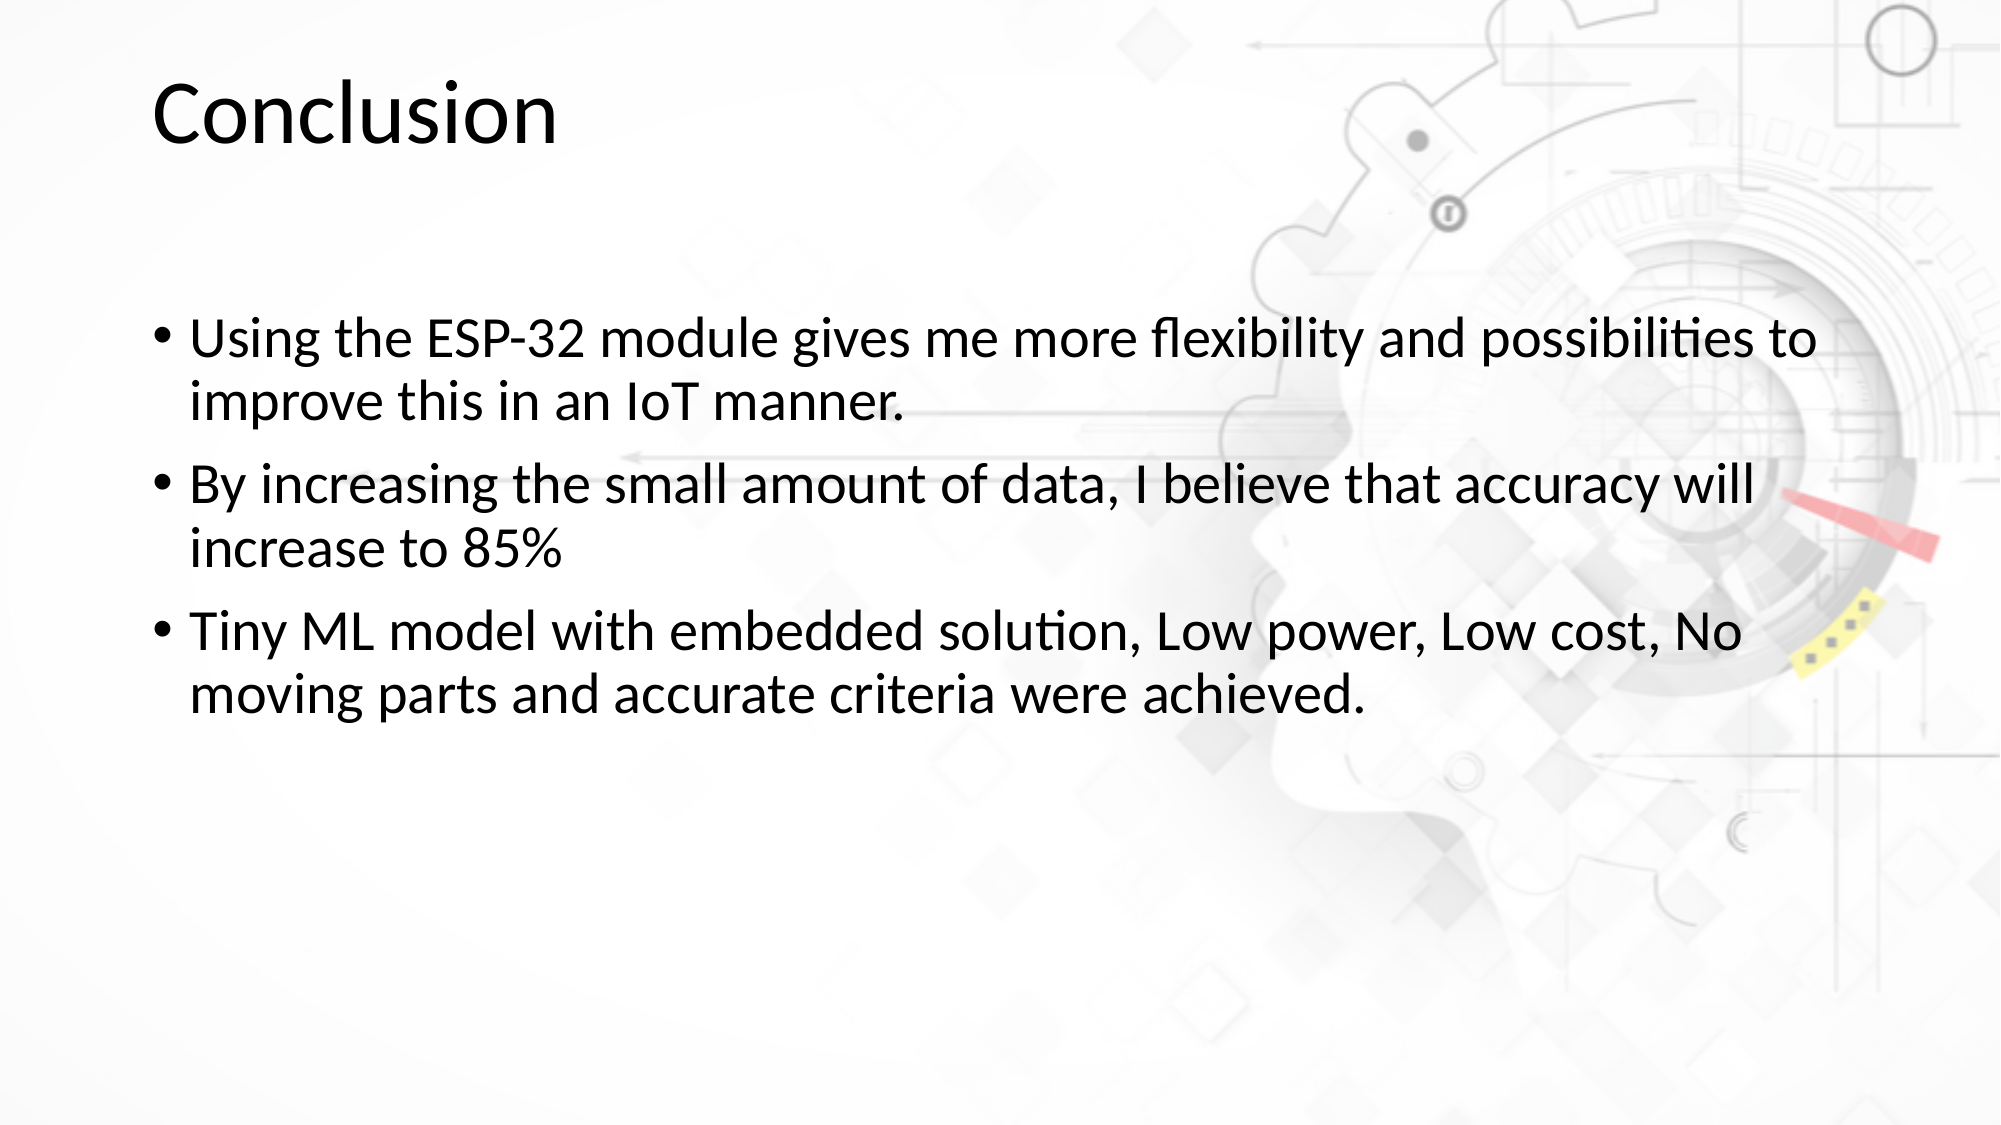

# Conclusion
Using the ESP-32 module gives me more flexibility and possibilities to improve this in an IoT manner.
By increasing the small amount of data, I believe that accuracy will increase to 85%
Tiny ML model with embedded solution, Low power, Low cost, No moving parts and accurate criteria were achieved.